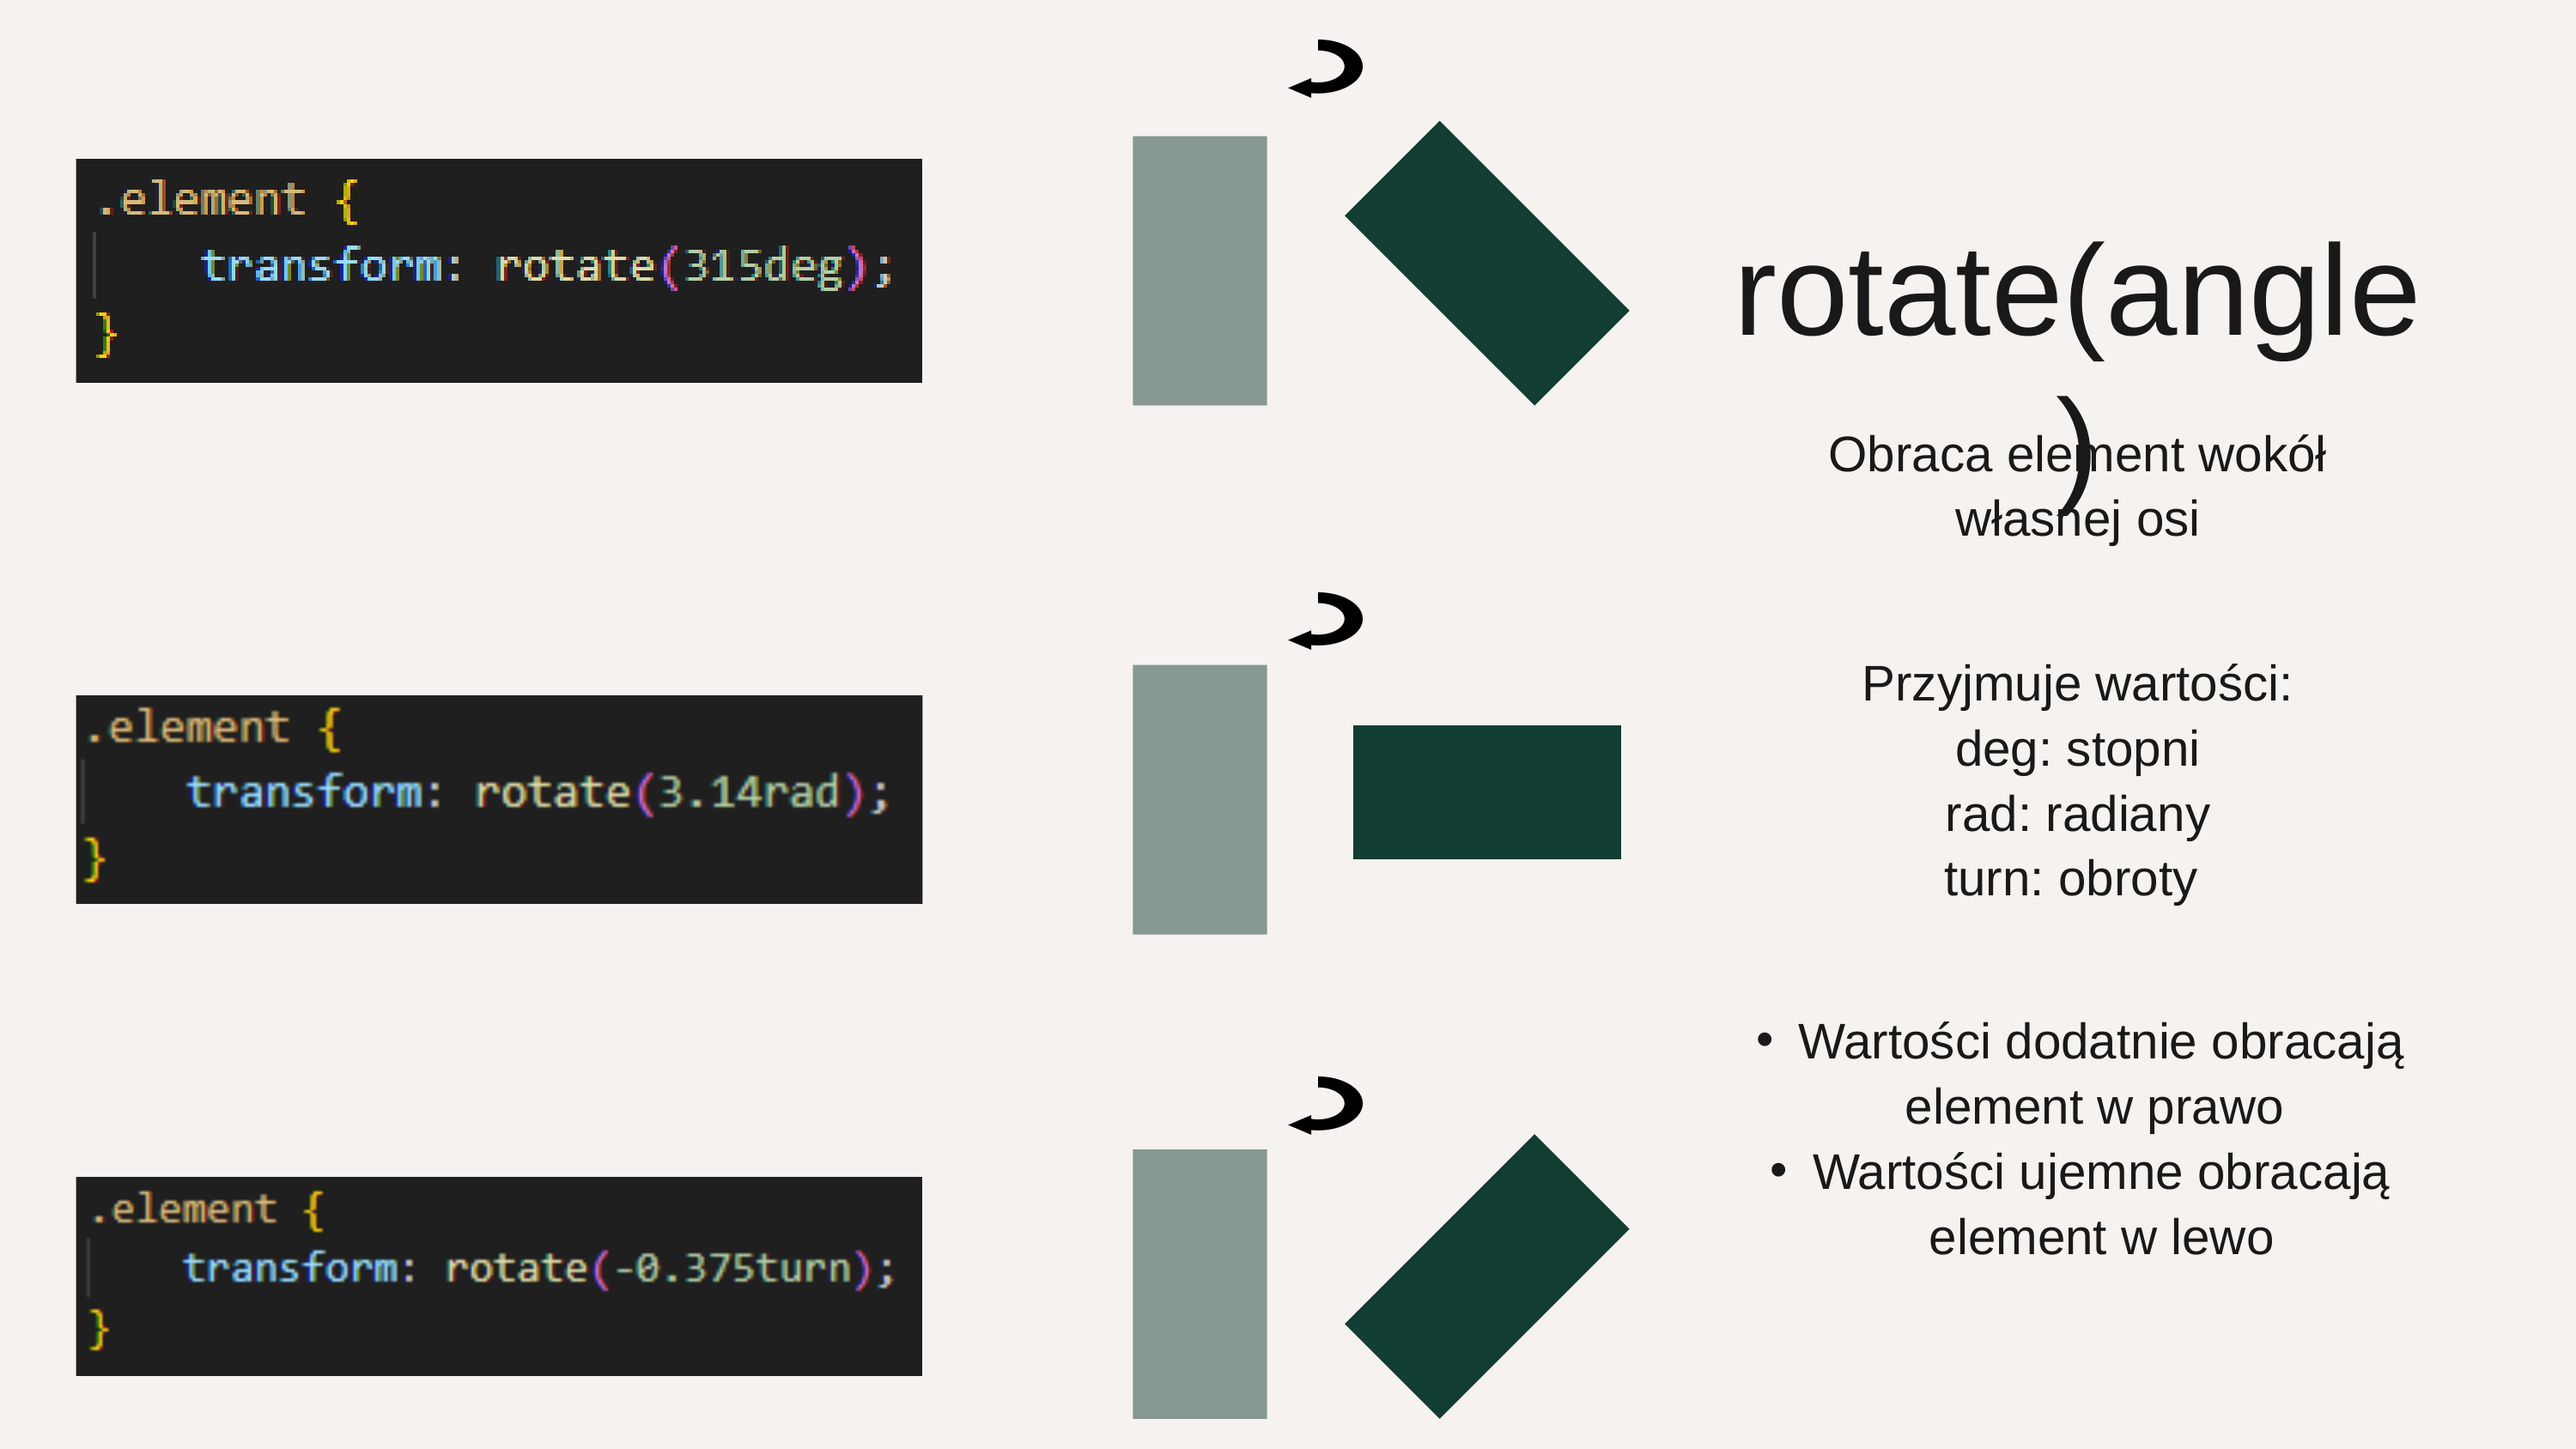

rotate(angle)
Obraca element wokół własnej osi

Przyjmuje wartości:
deg: stopni
rad: radiany
turn: obroty
Wartości dodatnie obracają element w prawo
Wartości ujemne obracają element w lewo